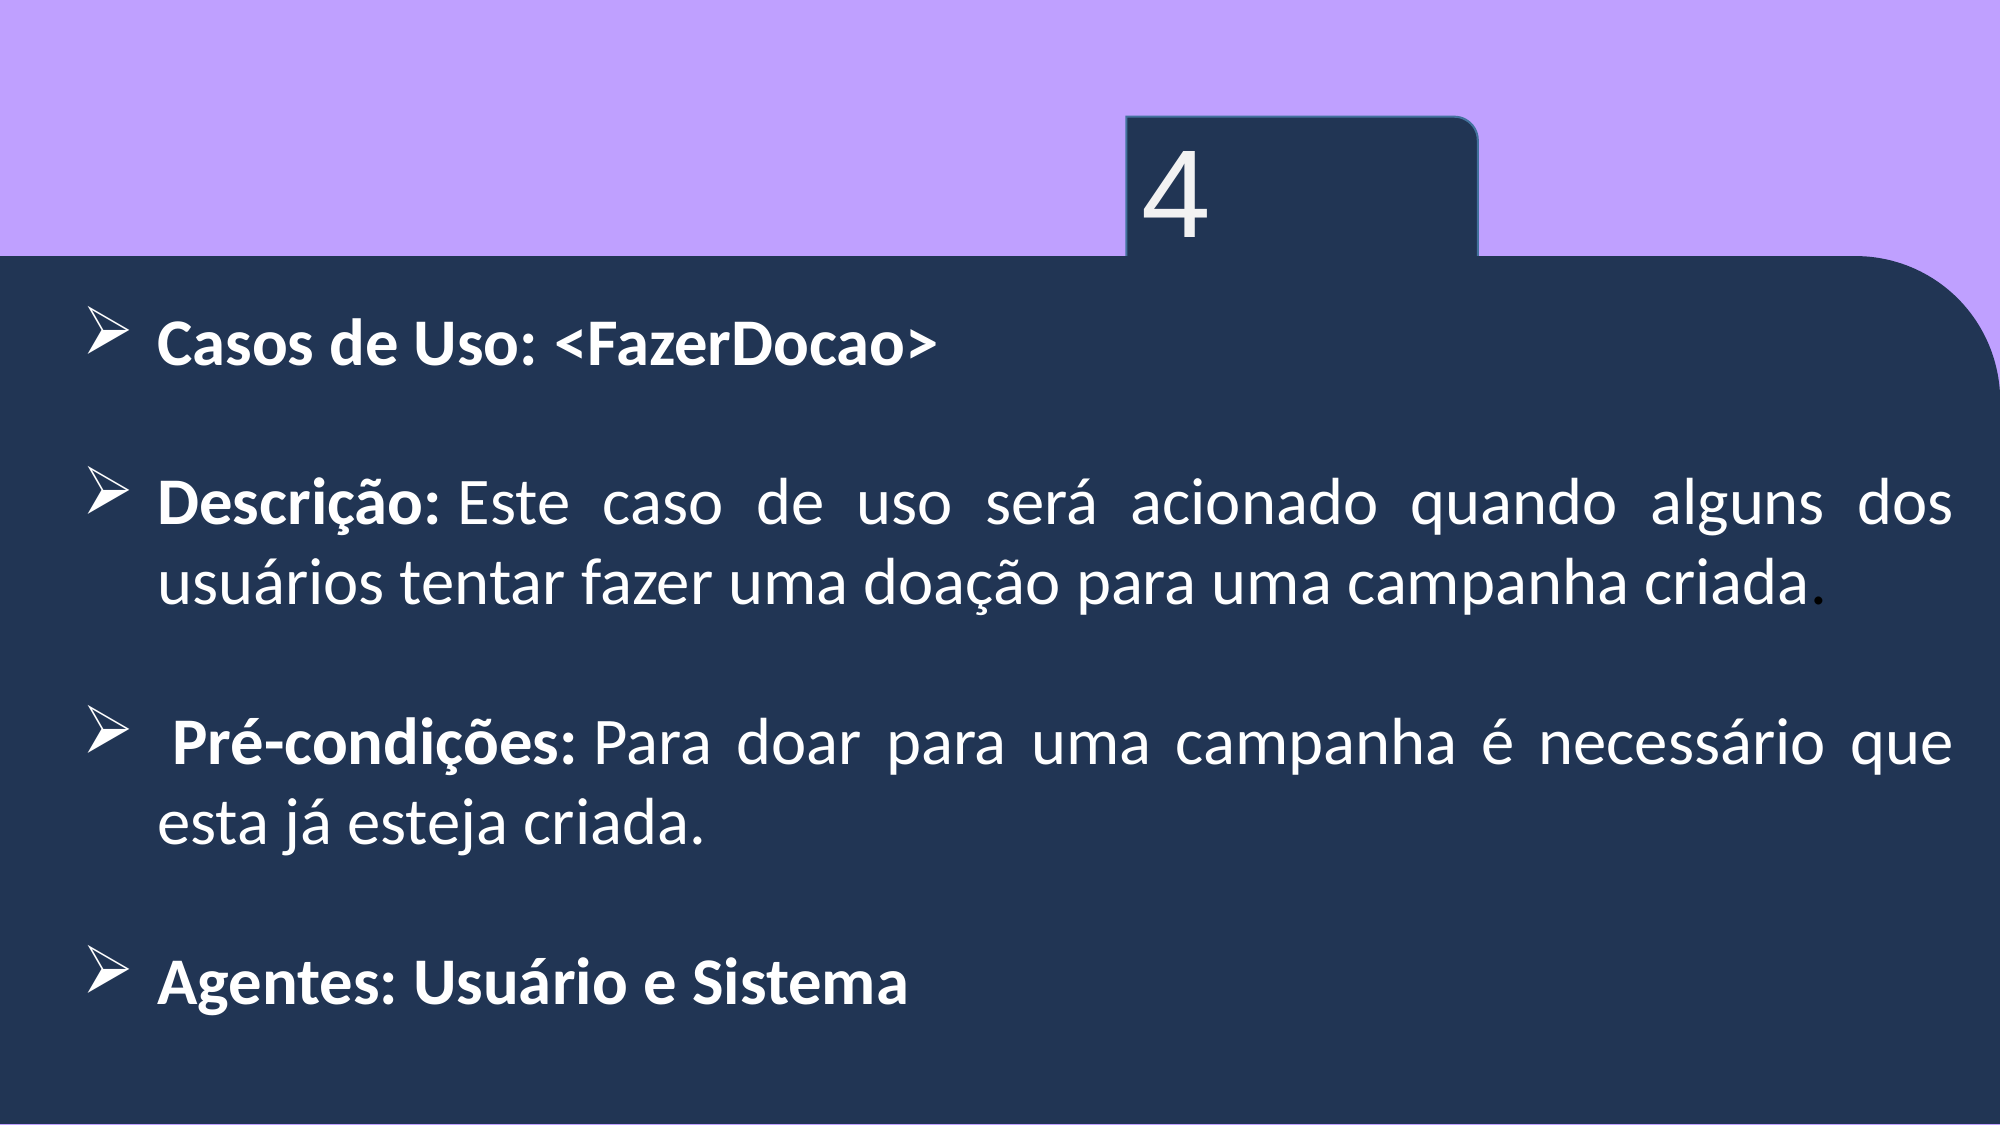

4

Casos de Uso: <FazerDocao>

Descrição: Este caso de uso será acionado quando alguns dos usuários tentar fazer uma doação para uma campanha criada.

 Pré-condições: Para doar para uma campanha é necessário que esta já esteja criada.

Agentes: Usuário e Sistema